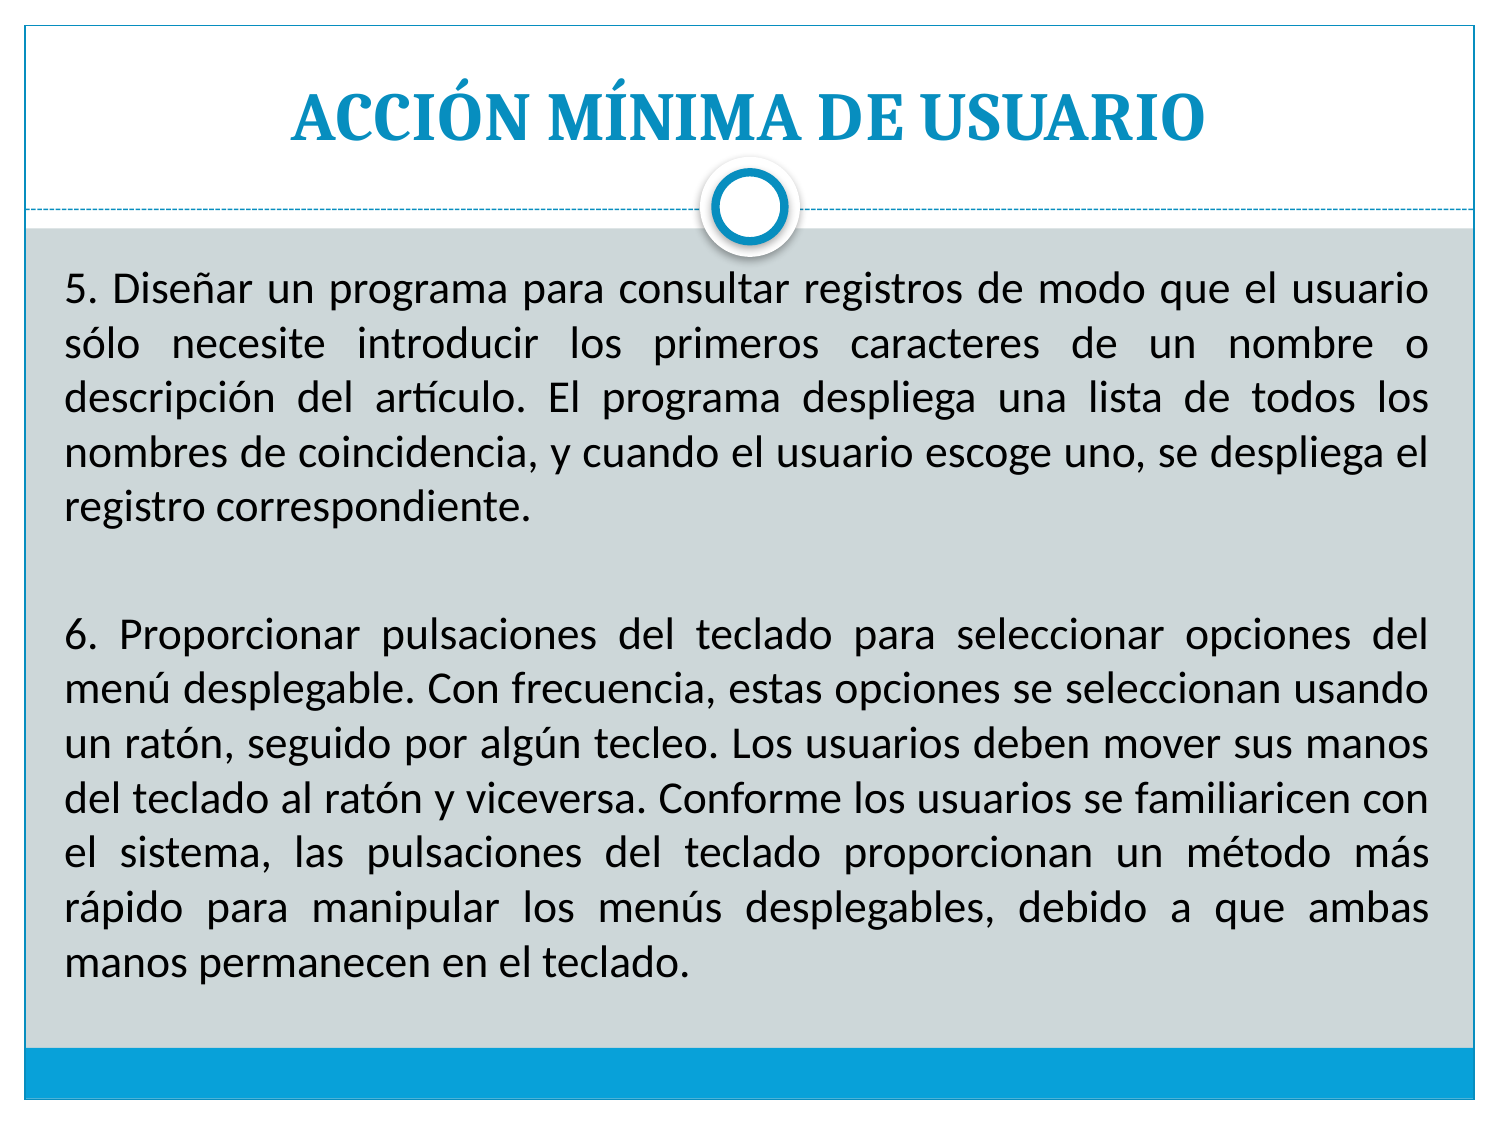

# ACCIÓN MÍNIMA DE USUARIO
5. Diseñar un programa para consultar registros de modo que el usuario sólo necesite introducir los primeros caracteres de un nombre o descripción del artículo. El programa despliega una lista de todos los nombres de coincidencia, y cuando el usuario escoge uno, se despliega el registro correspondiente.

6. Proporcionar pulsaciones del teclado para seleccionar opciones del menú desplegable. Con frecuencia, estas opciones se seleccionan usando un ratón, seguido por algún tecleo. Los usuarios deben mover sus manos del teclado al ratón y viceversa. Conforme los usuarios se familiaricen con el sistema, las pulsaciones del teclado proporcionan un método más rápido para manipular los menús desplegables, debido a que ambas manos permanecen en el teclado.